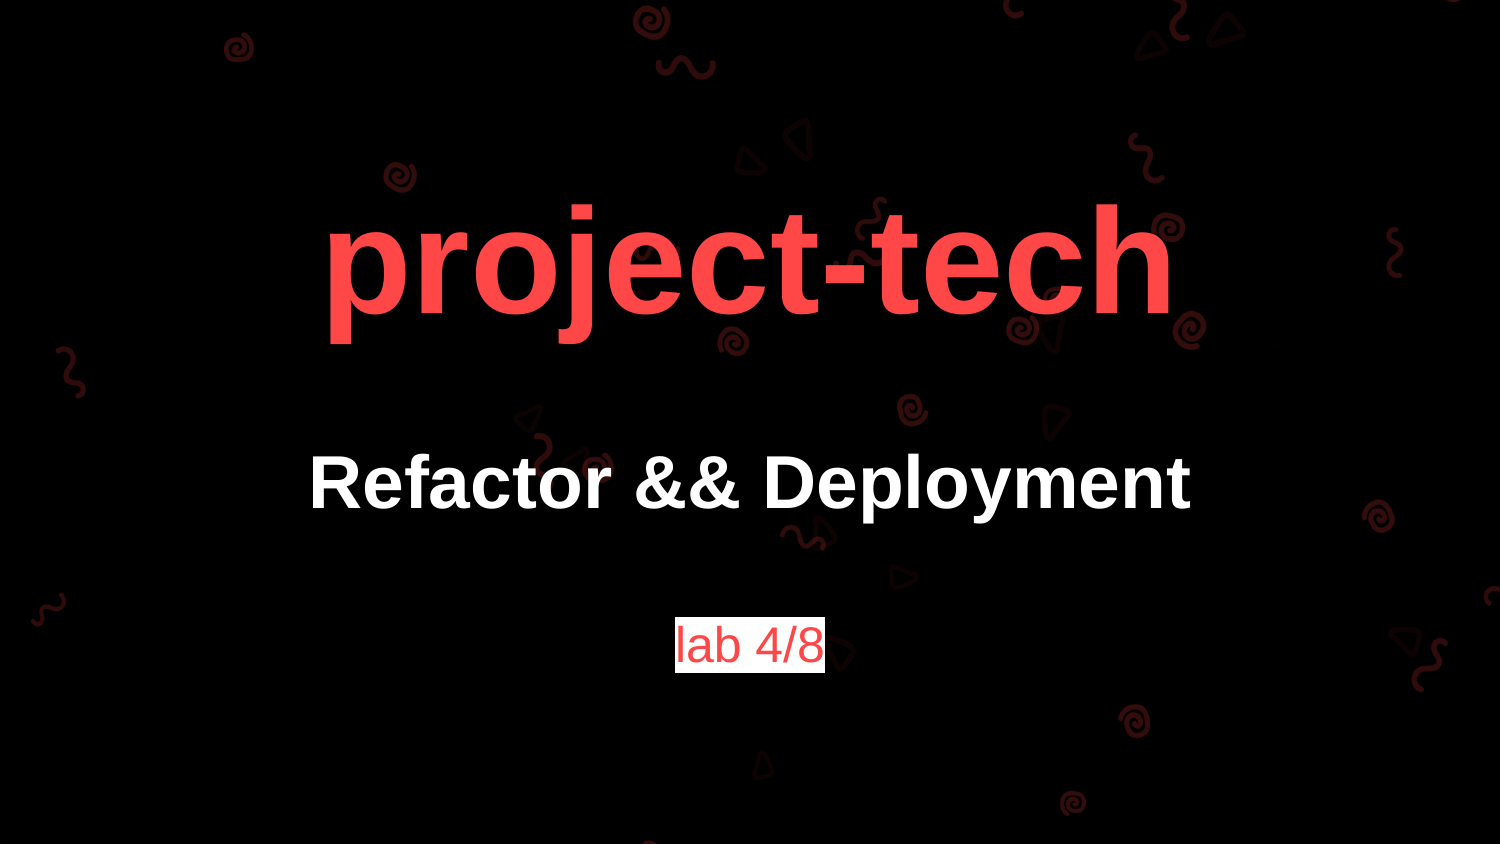

project-tech
# Refactor && Deployment
lab 4/8